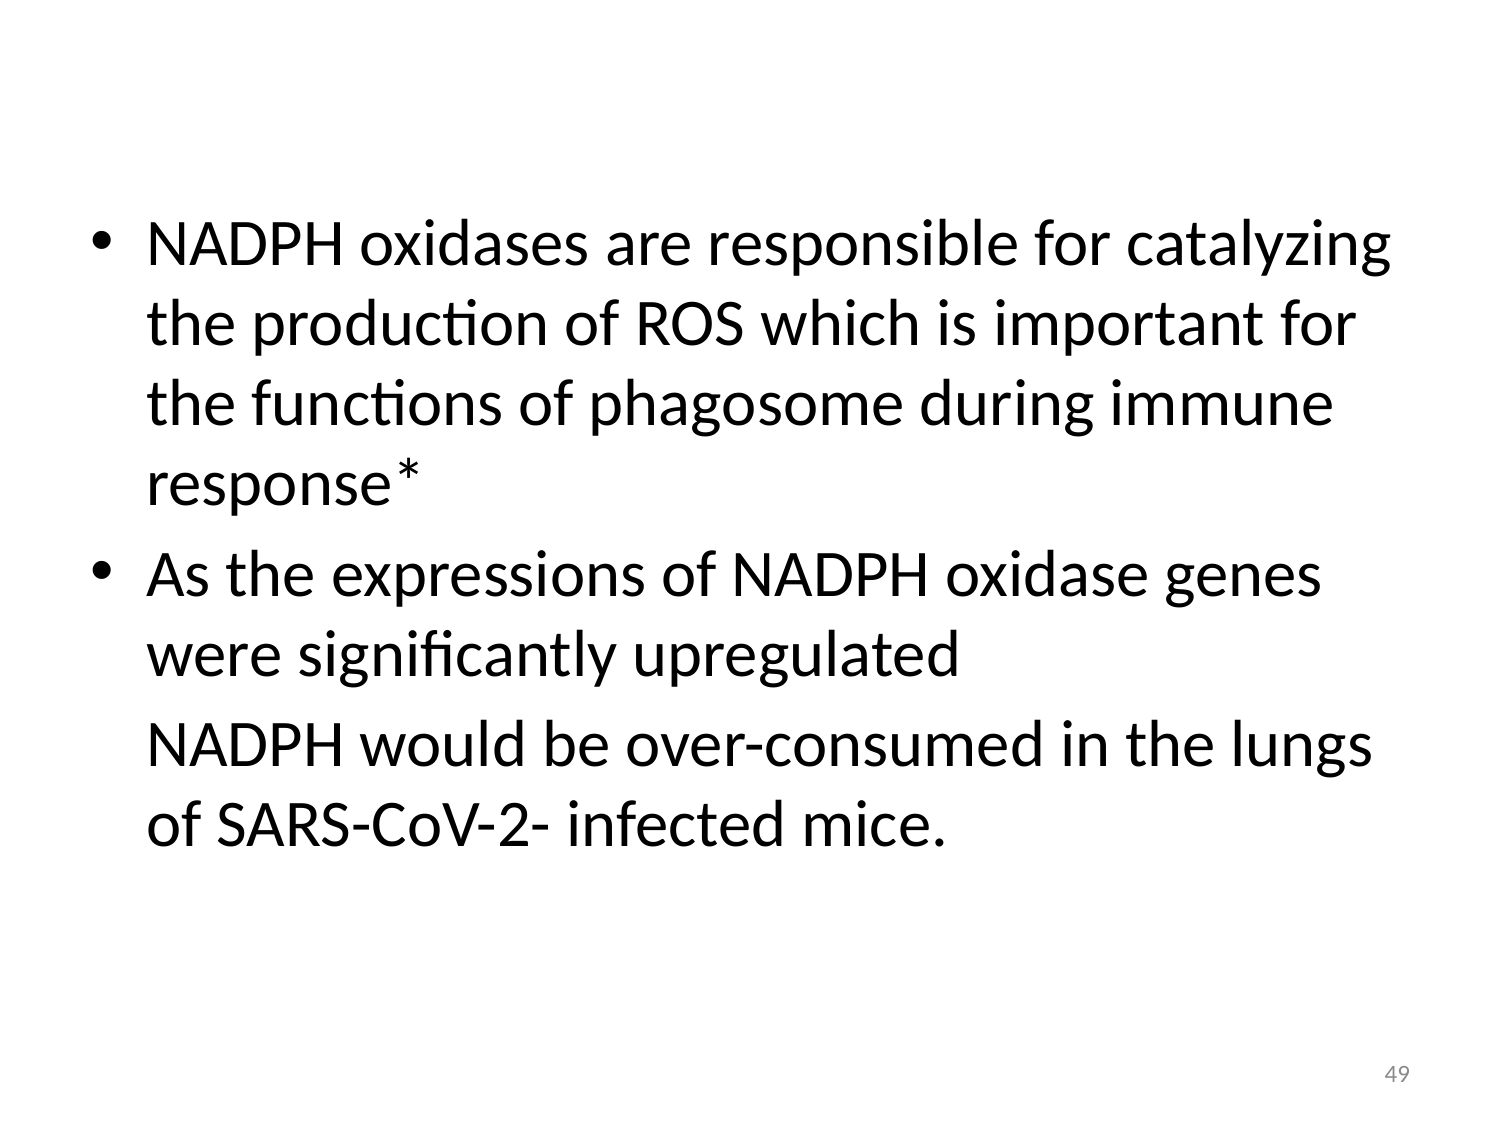

NADPH oxidases are responsible for catalyzing the production of ROS which is important for the functions of phagosome during immune response*
As the expressions of NADPH oxidase genes were significantly upregulated
	NADPH would be over-consumed in the lungs of SARS-CoV-2- infected mice.
49